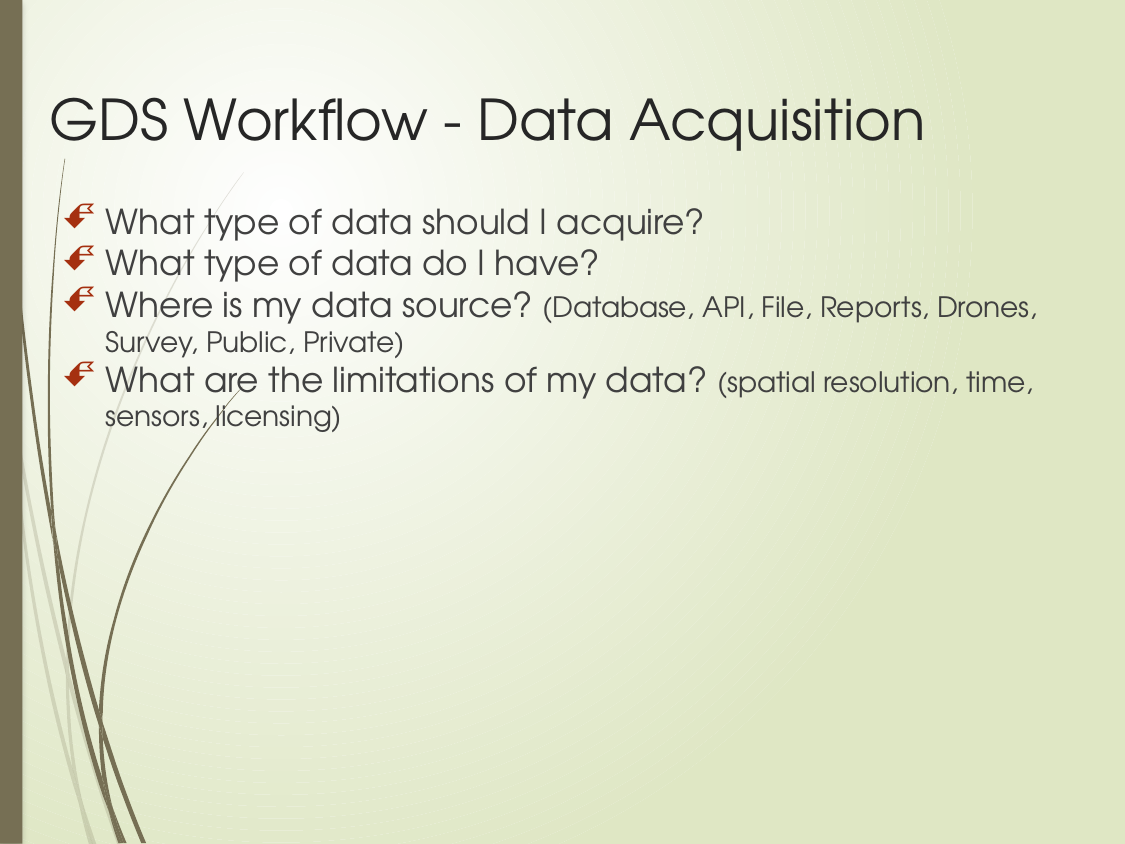

# GDS Workflow - Data Acquisition
What type of data should I acquire?
What type of data do I have?
Where is my data source? (Database, API, File, Reports, Drones, Survey, Public, Private)
What are the limitations of my data? (spatial resolution, time, sensors, licensing)